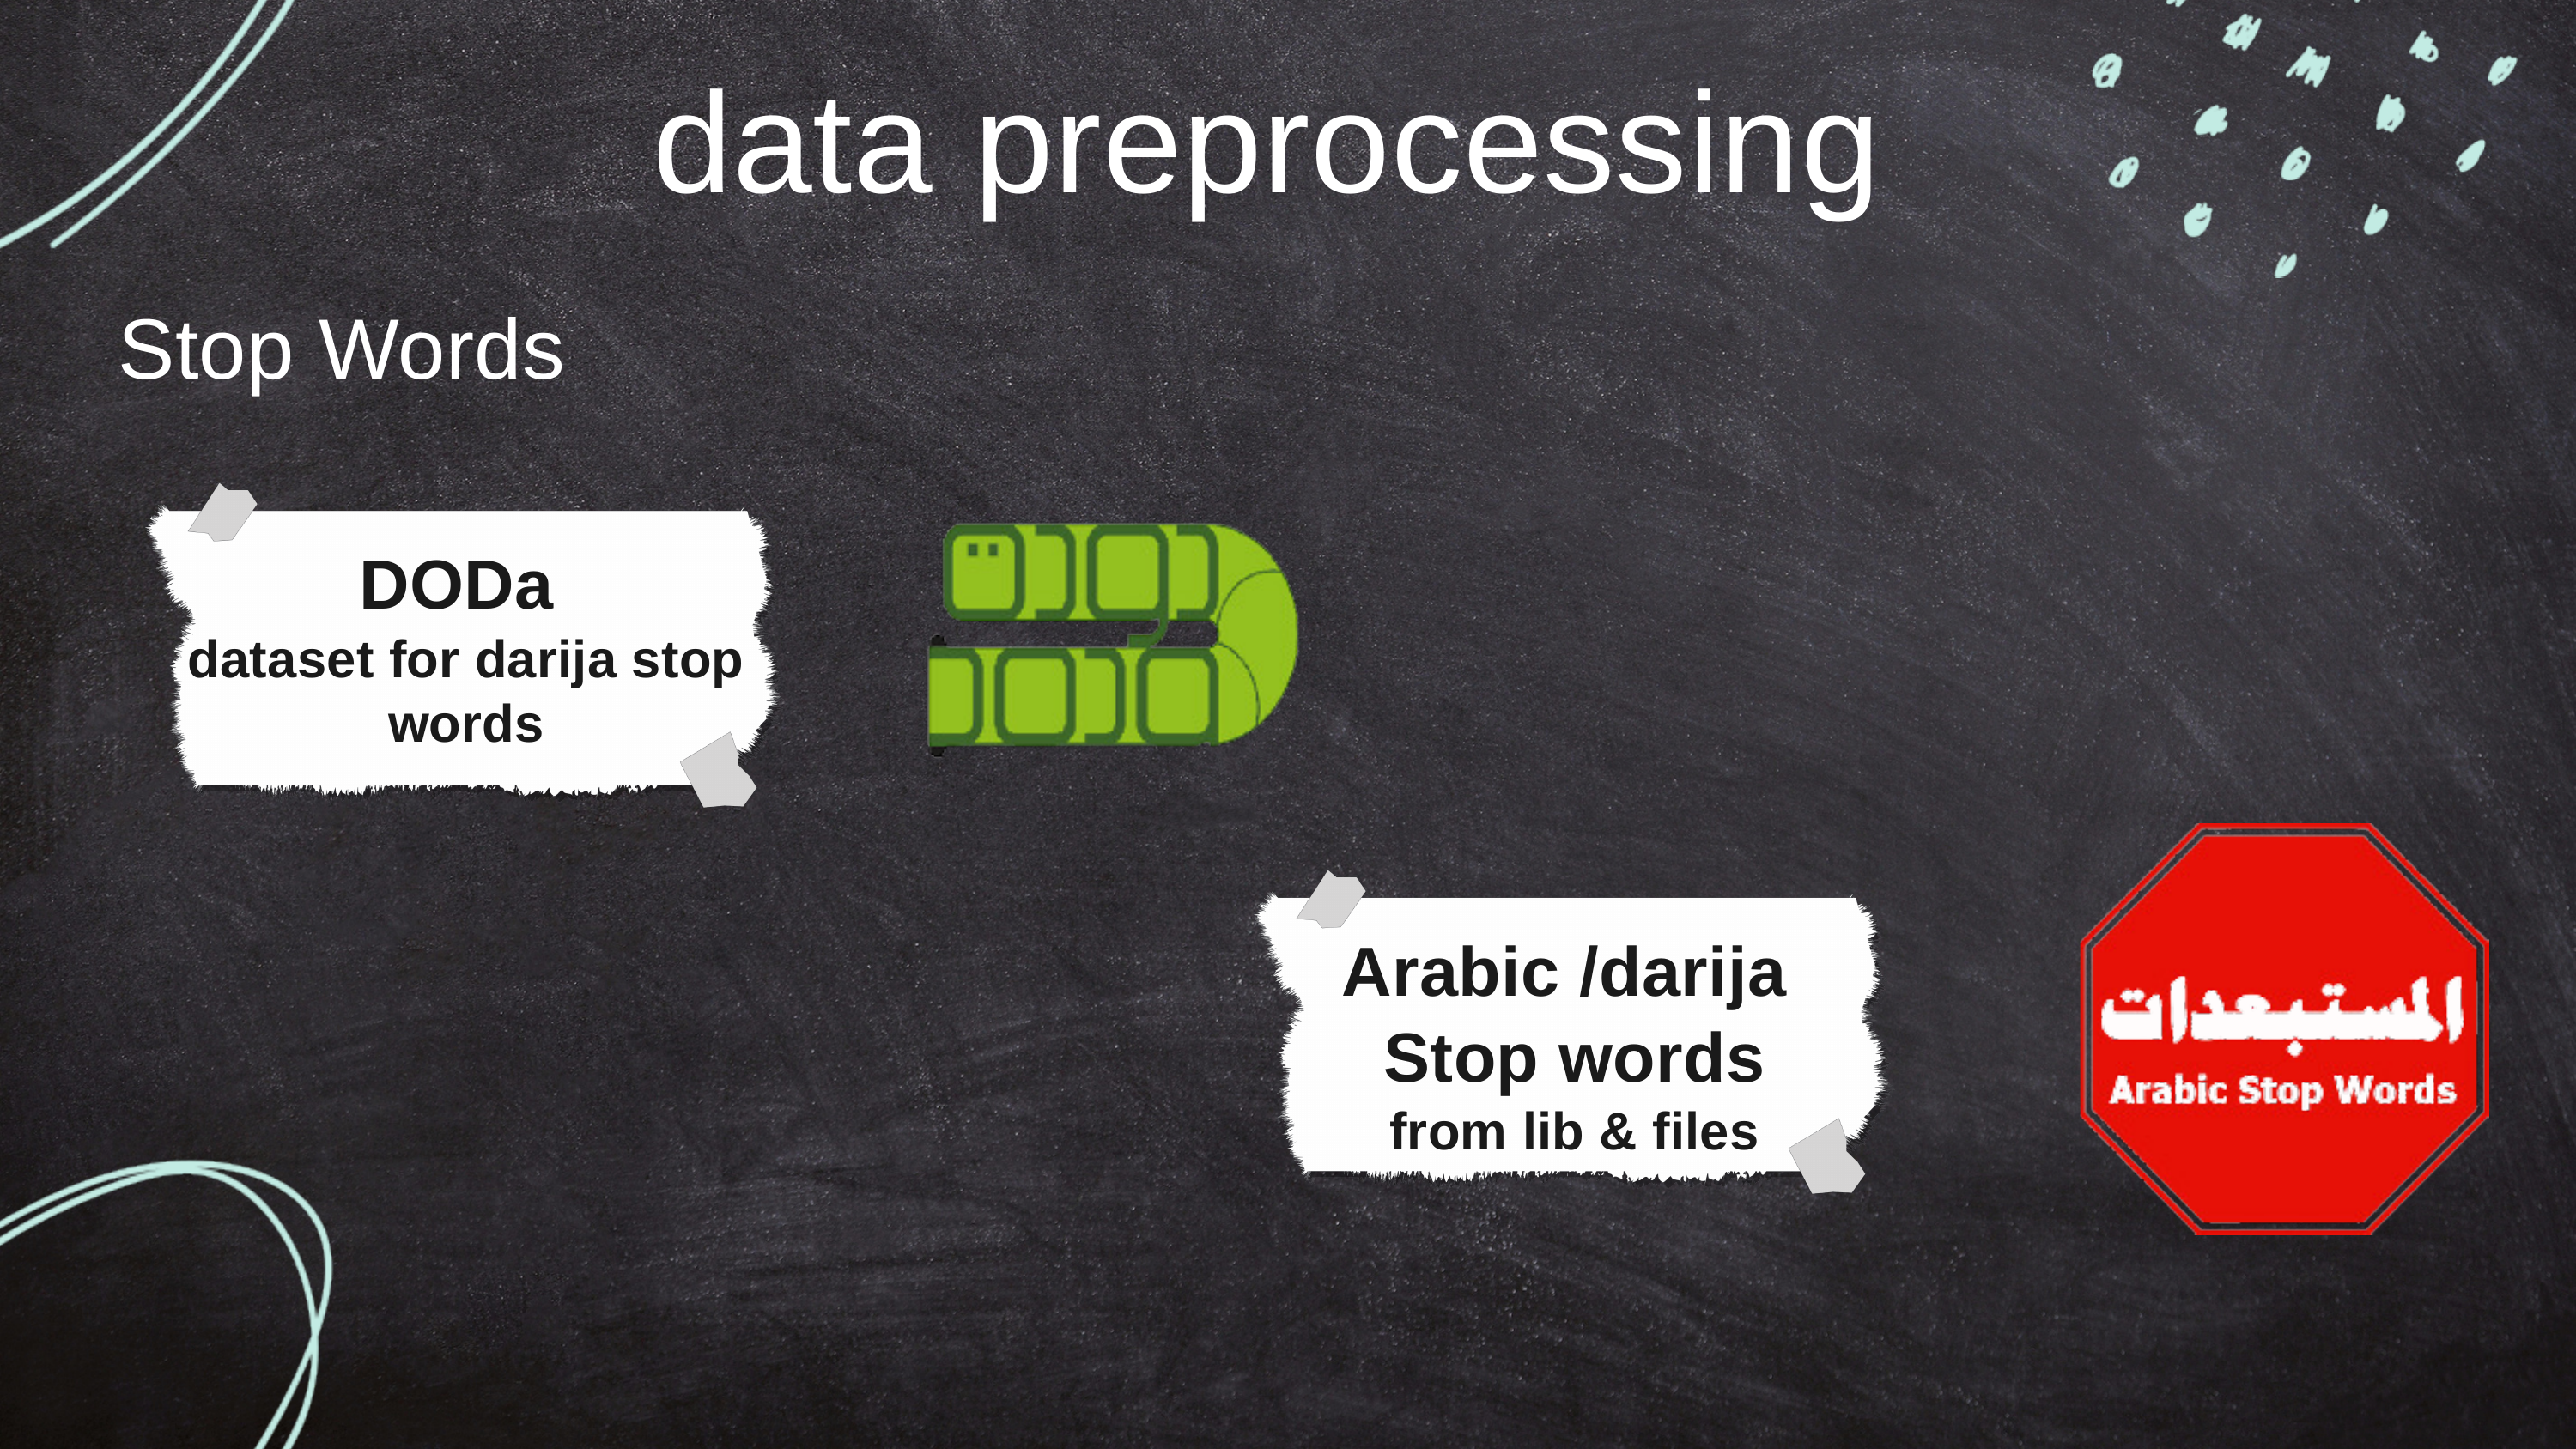

data preprocessing
Stop Words

DODa
dataset for darija stop words

Arabic /darija  Stop words
from lib & files